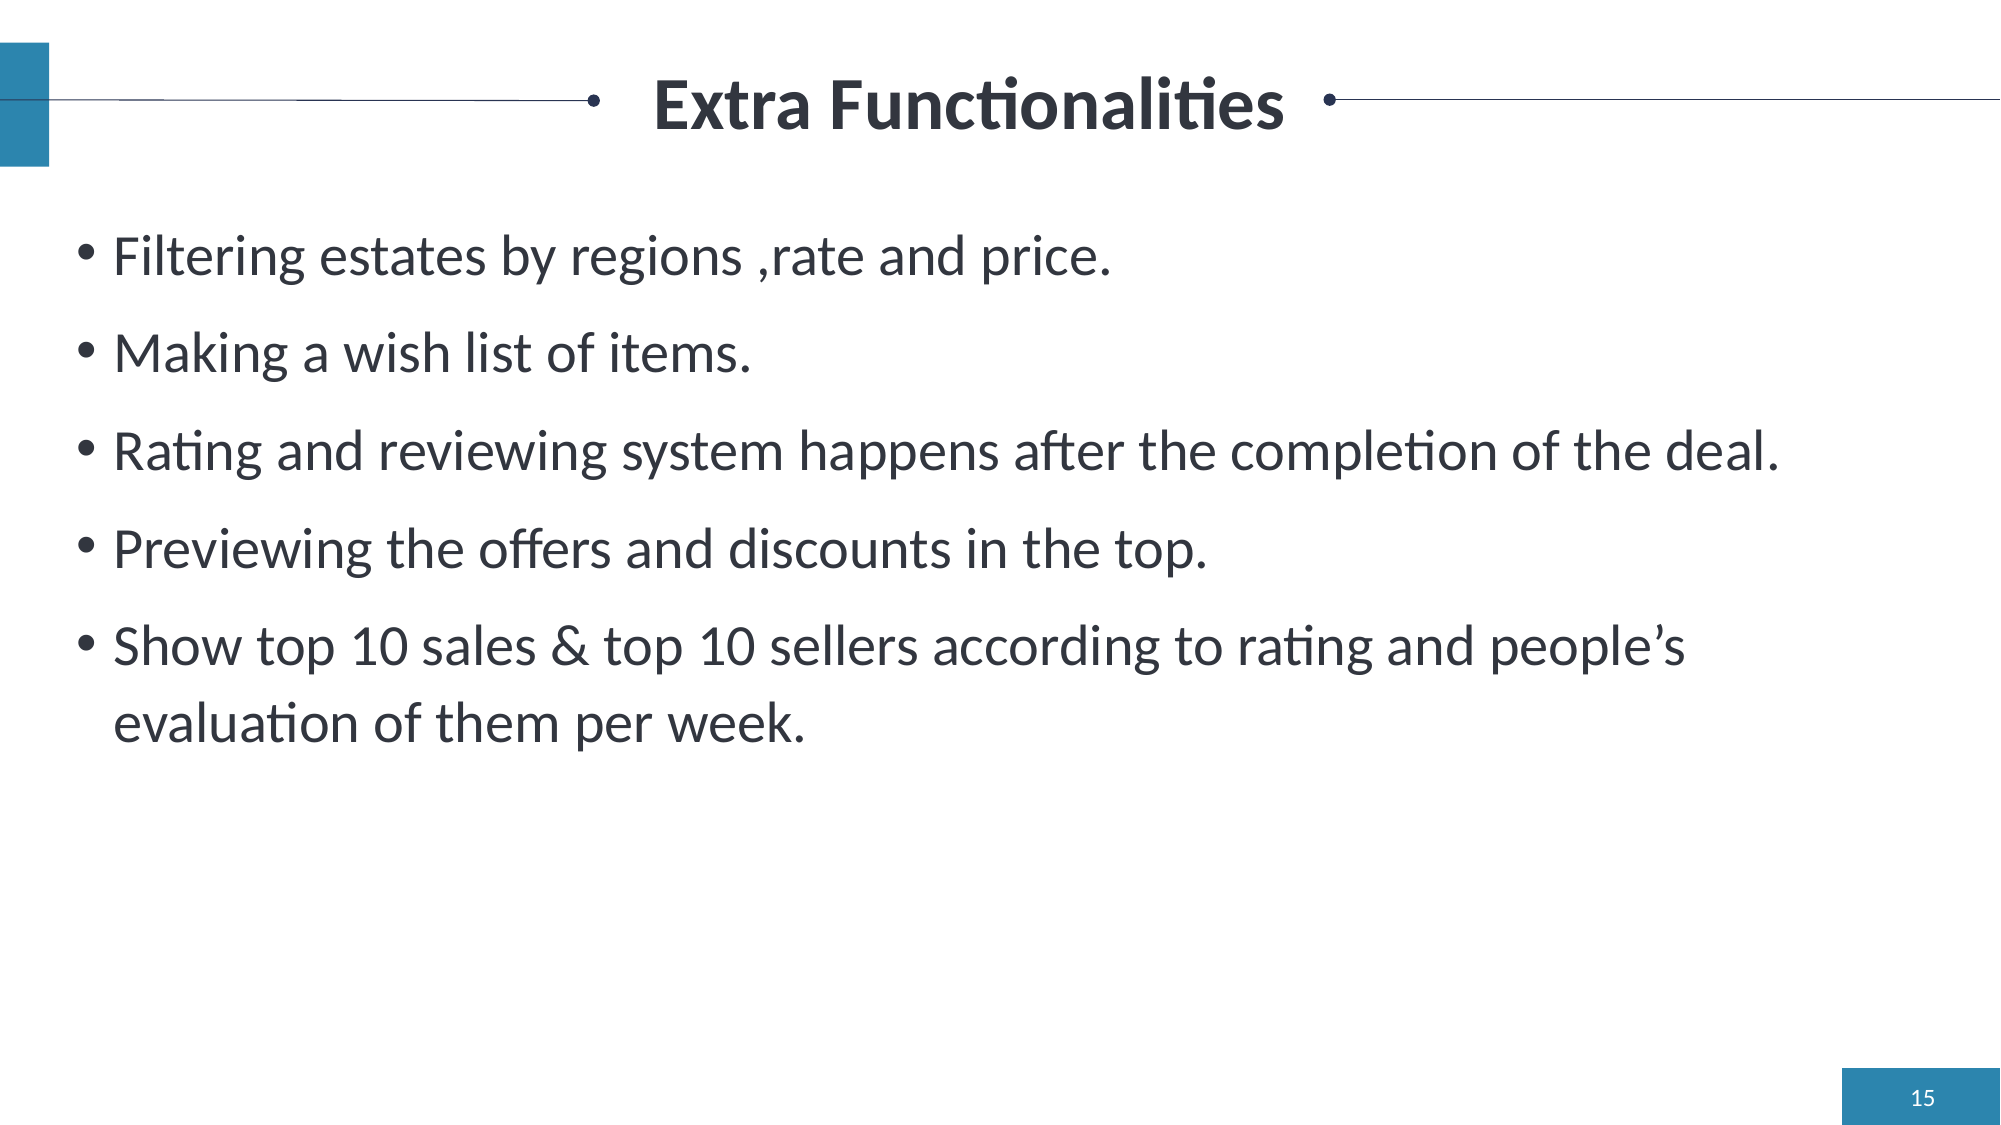

# Extra Functionalities
Filtering estates by regions ,rate and price.
Making a wish list of items.
Rating and reviewing system happens after the completion of the deal.
Previewing the offers and discounts in the top.
Show top 10 sales & top 10 sellers according to rating and people’s evaluation of them per week.
15